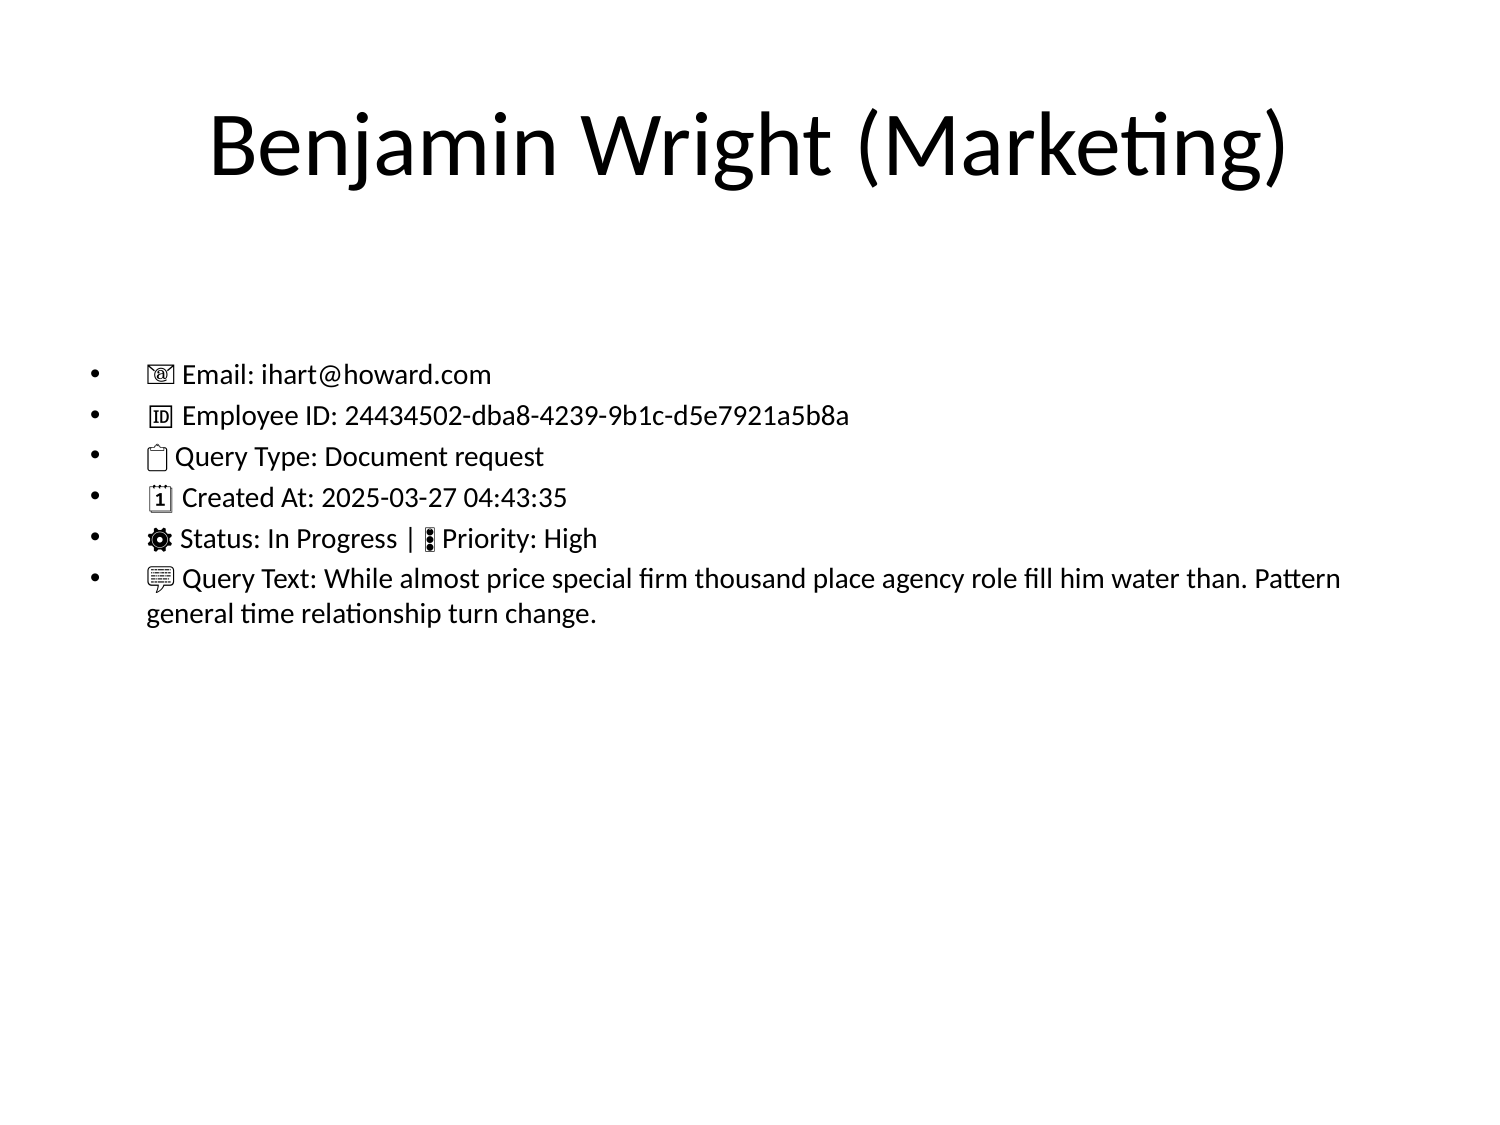

# Benjamin Wright (Marketing)

📧 Email: ihart@howard.com
🆔 Employee ID: 24434502-dba8-4239-9b1c-d5e7921a5b8a
📋 Query Type: Document request
🗓 Created At: 2025-03-27 04:43:35
⚙ Status: In Progress | 🚦 Priority: High
💬 Query Text: While almost price special firm thousand place agency role fill him water than. Pattern general time relationship turn change.